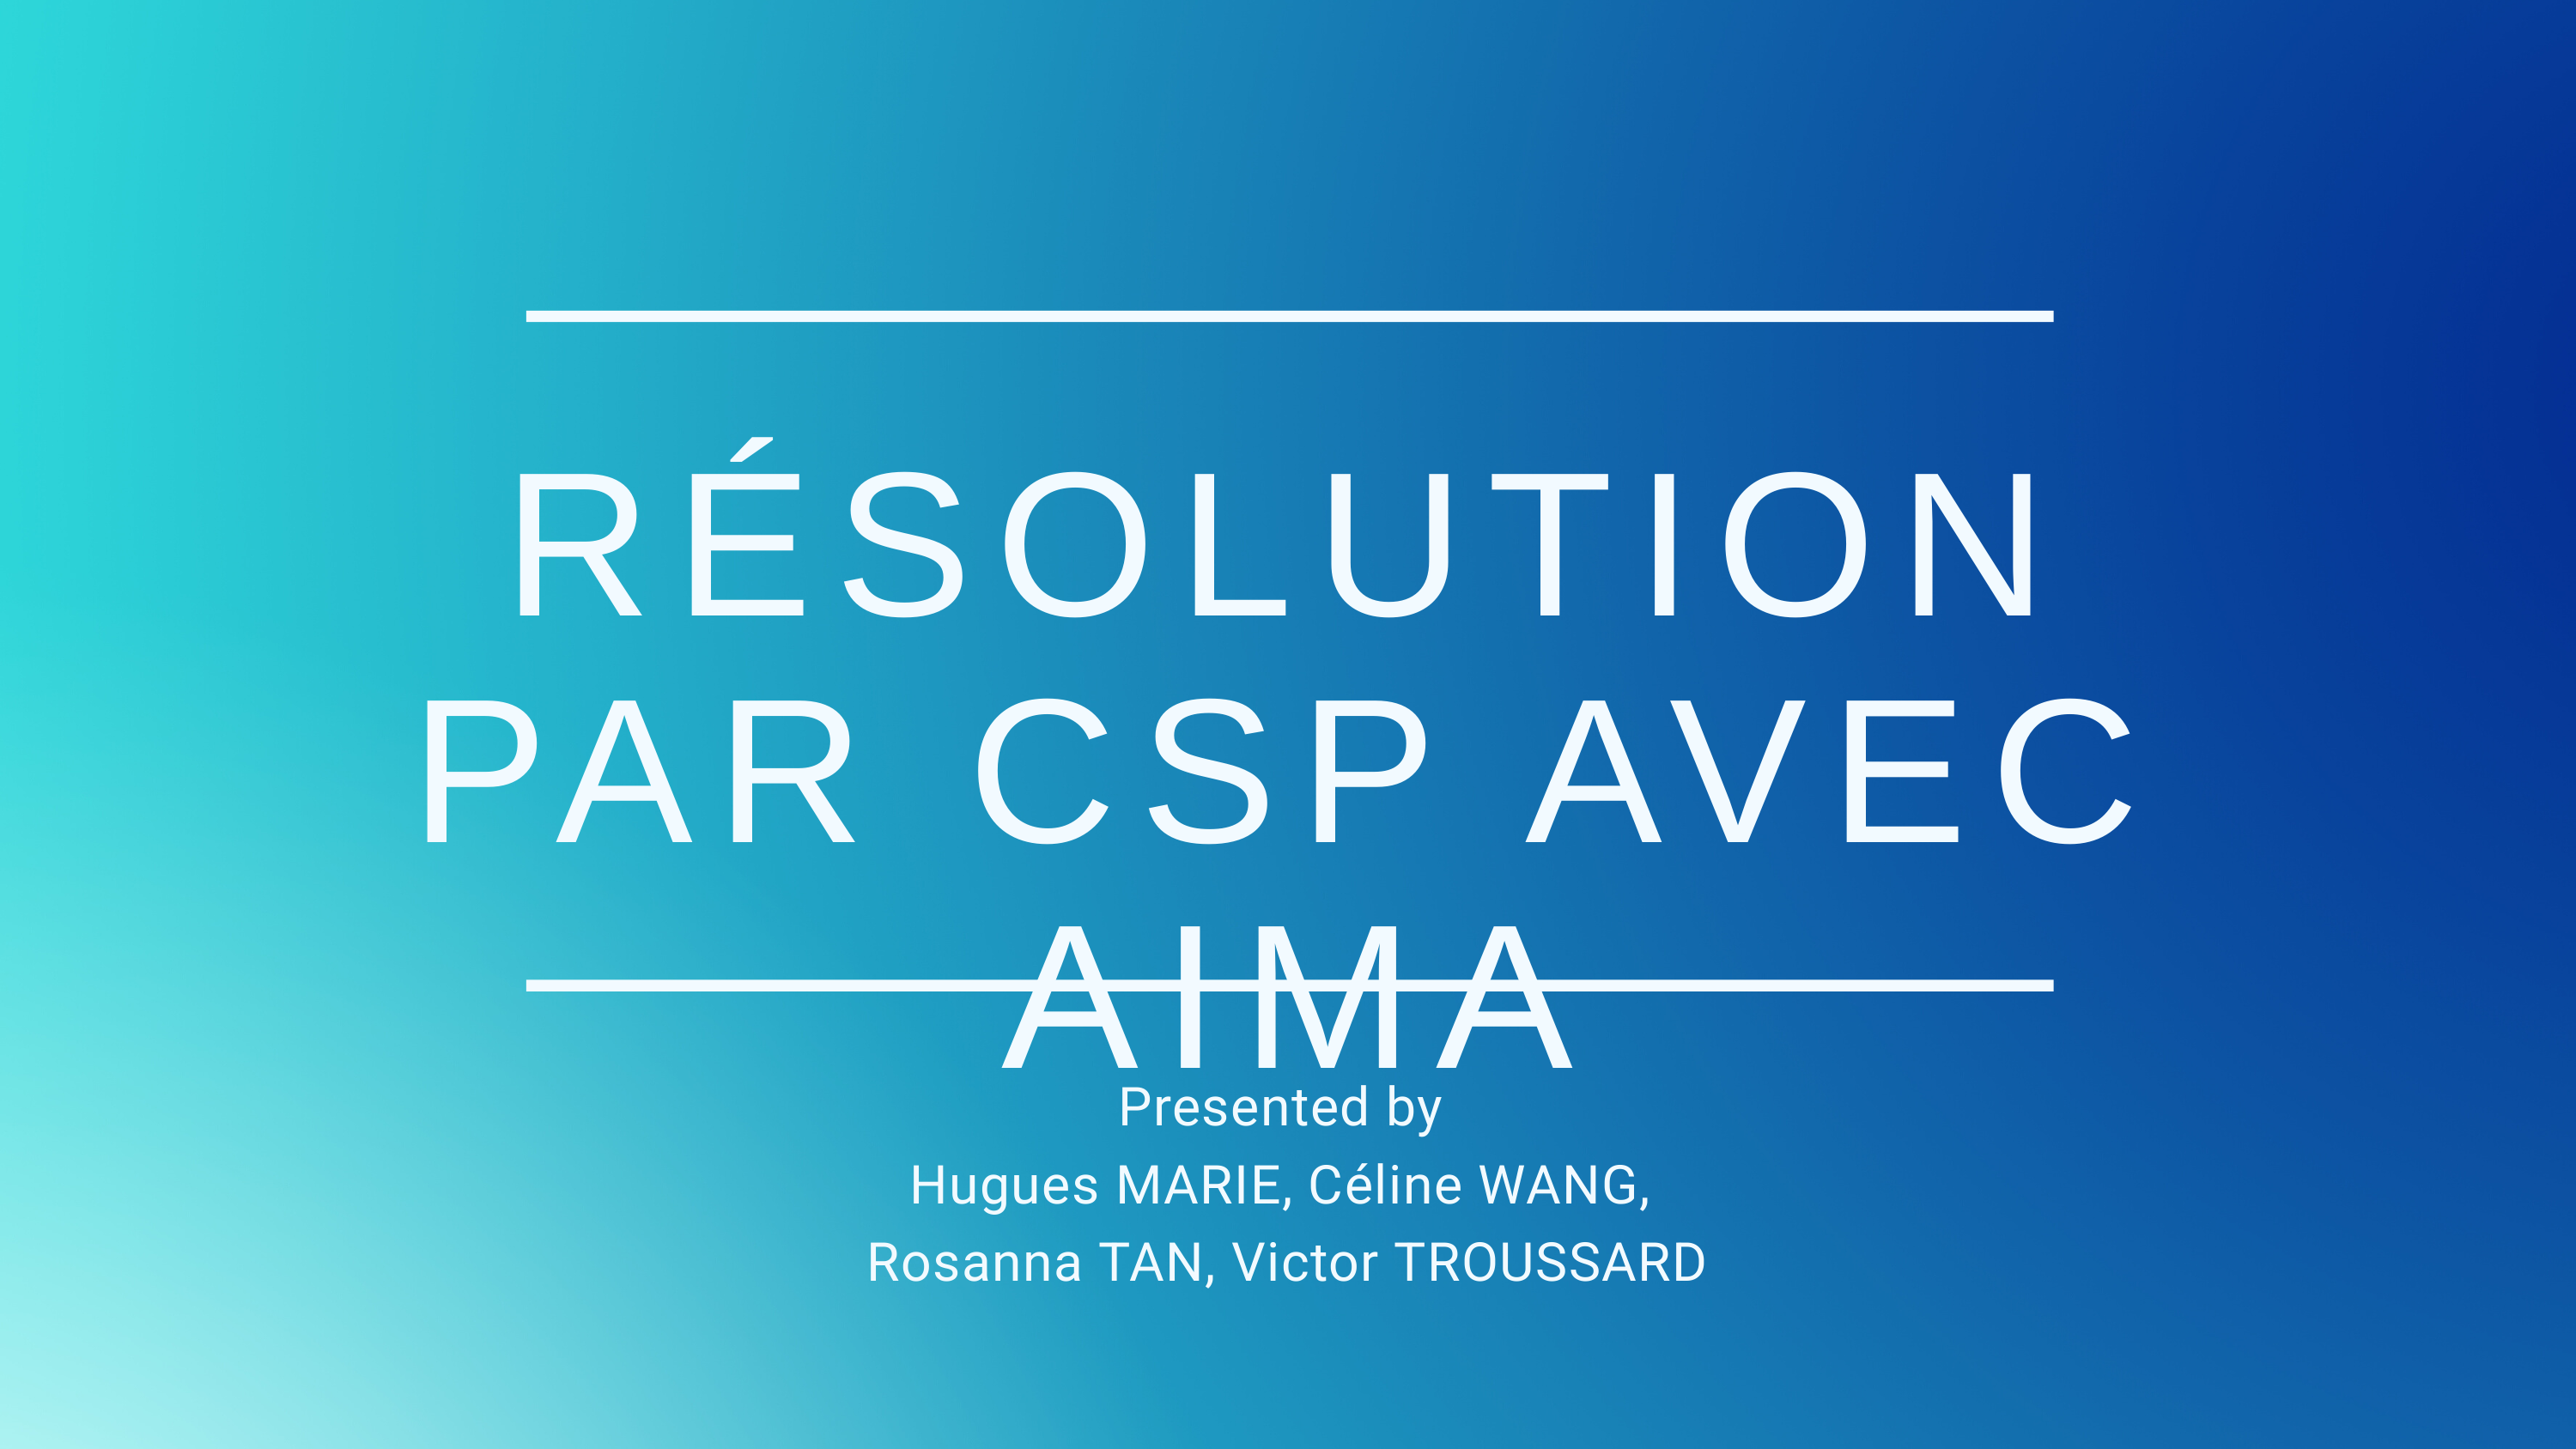

RÉSOLUTION PAR CSP AVEC AIMA

Presented by
Hugues MARIE, Céline WANG,
Rosanna TAN, Victor TROUSSARD